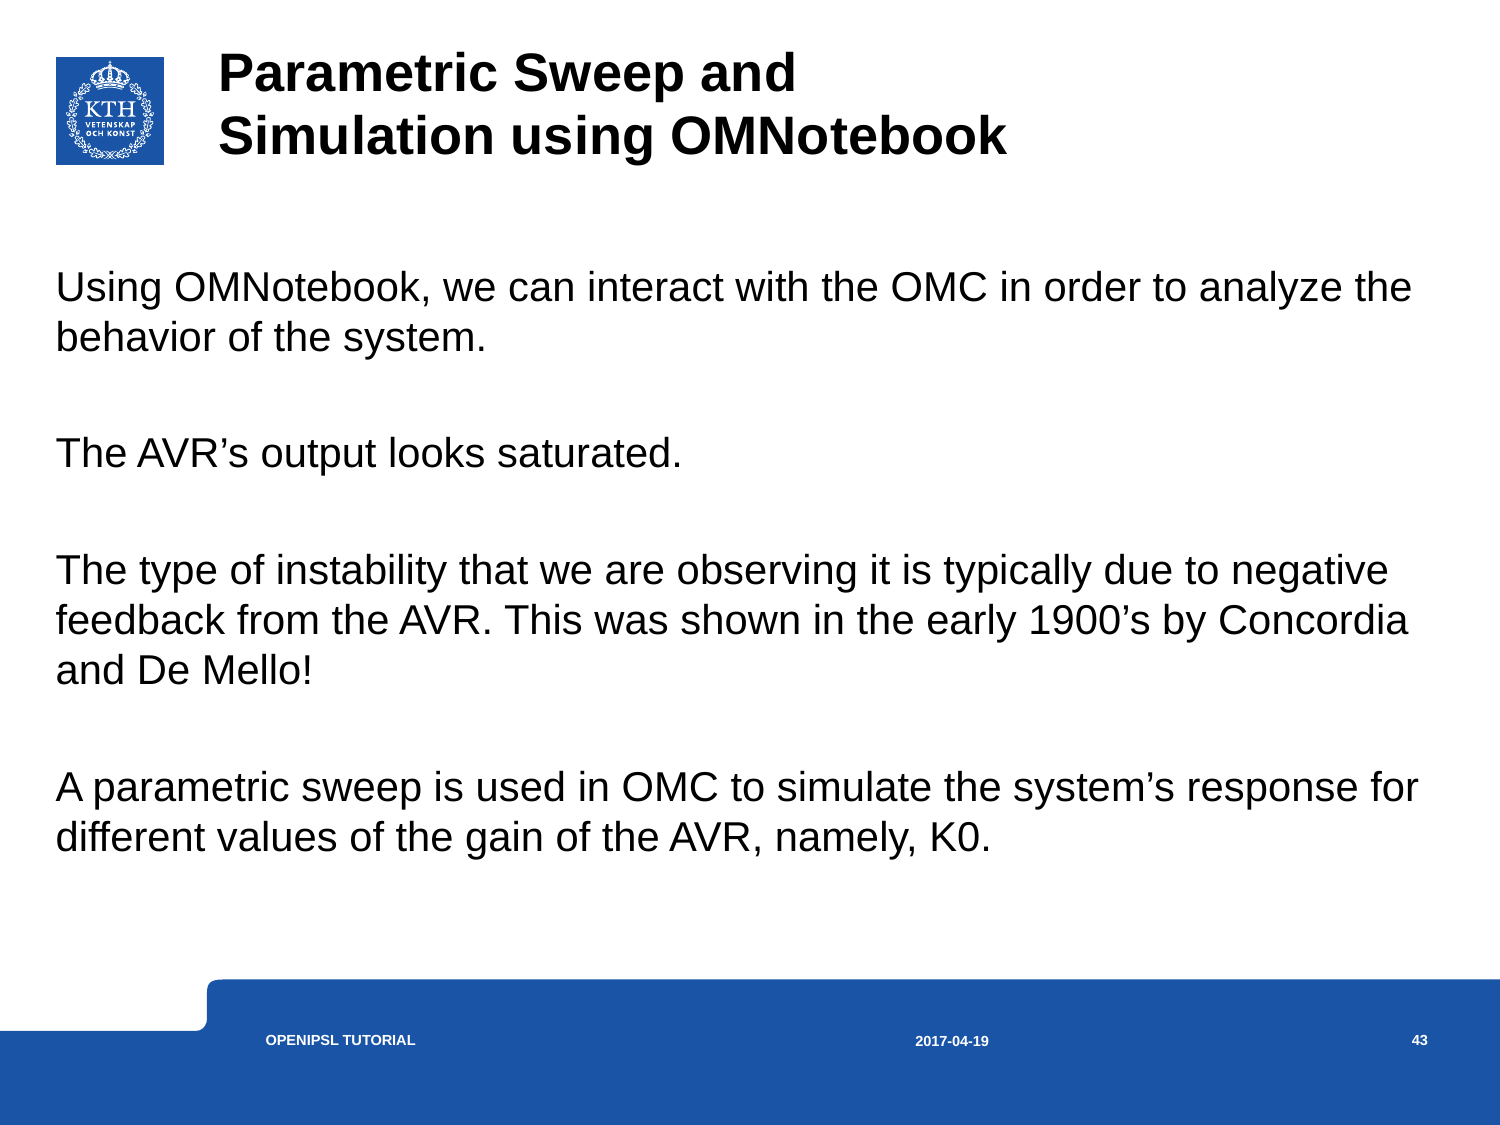

# Parametric Sweep and Simulation using OMNotebook
Using OMNotebook, we can interact with the OMC in order to analyze the behavior of the system.

The AVR’s output looks saturated.

The type of instability that we are observing it is typically due to negative feedback from the AVR. This was shown in the early 1900’s by Concordia and De Mello!

A parametric sweep is used in OMC to simulate the system’s response for different values of the gain of the AVR, namely, K0.

OpenIPSL Tutorial
43
2017-04-19